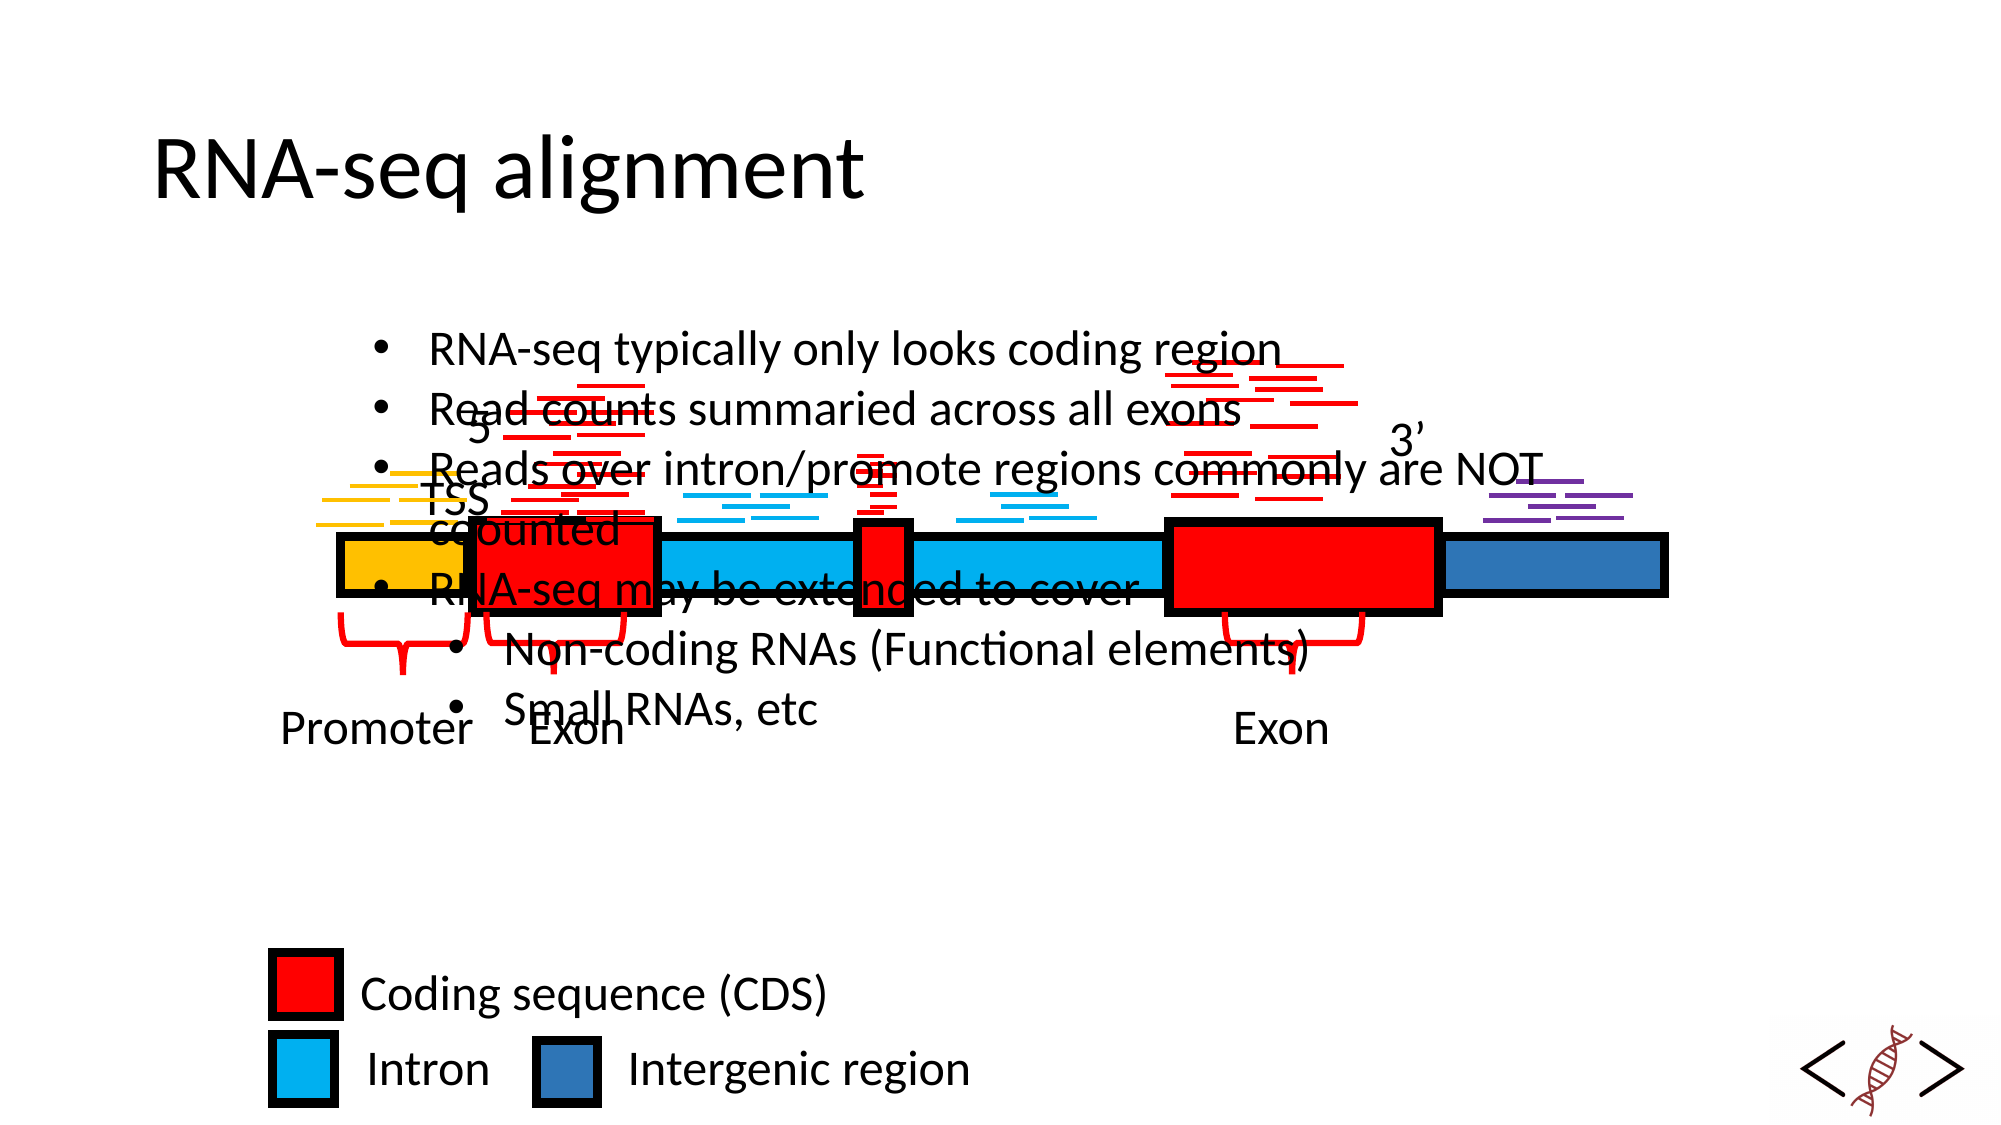

# RNA-seq alignment
RNA-seq typically only looks coding region
Read counts summaried across all exons
Reads over intron/promote regions commonly are NOT coounted
RNA-seq may be extended to cover
Non-coding RNAs (Functional elements)
Small RNAs, etc
5’
3’
TSS

Promoter
Exon
Exon

Coding sequence (CDS)
Intergenic region
Intron